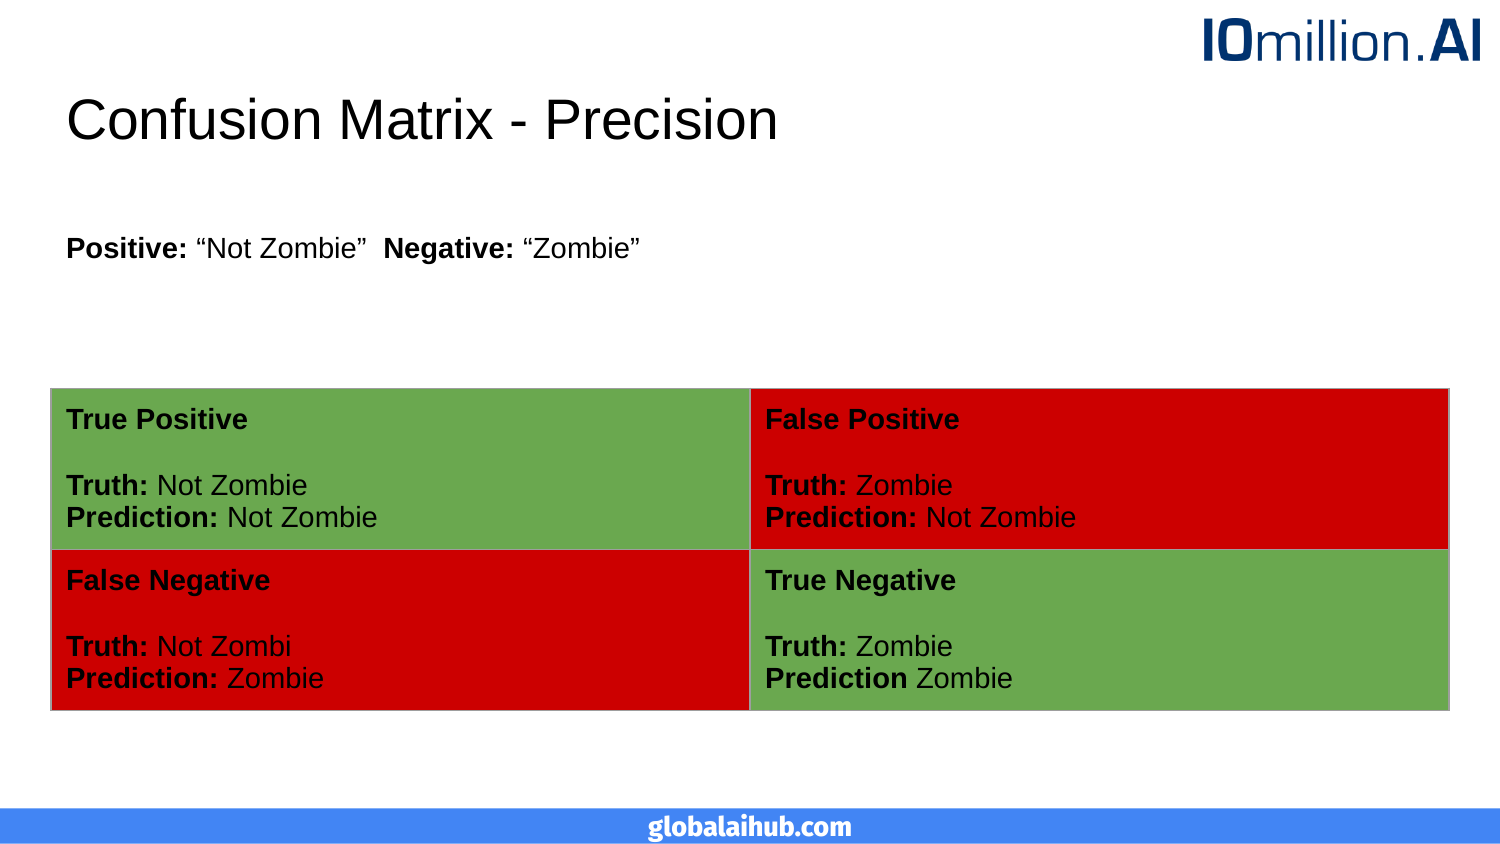

# Confusion Matrix - Precision
Positive: “Not Zombie”  Negative: “Zombie”
| True Positive Truth: Not Zombie Prediction: Not Zombie | False Positive Truth: Zombie Prediction: Not Zombie |
| --- | --- |
| False Negative Truth: Not Zombi Prediction: Zombie | True Negative Truth: Zombie Prediction Zombie |